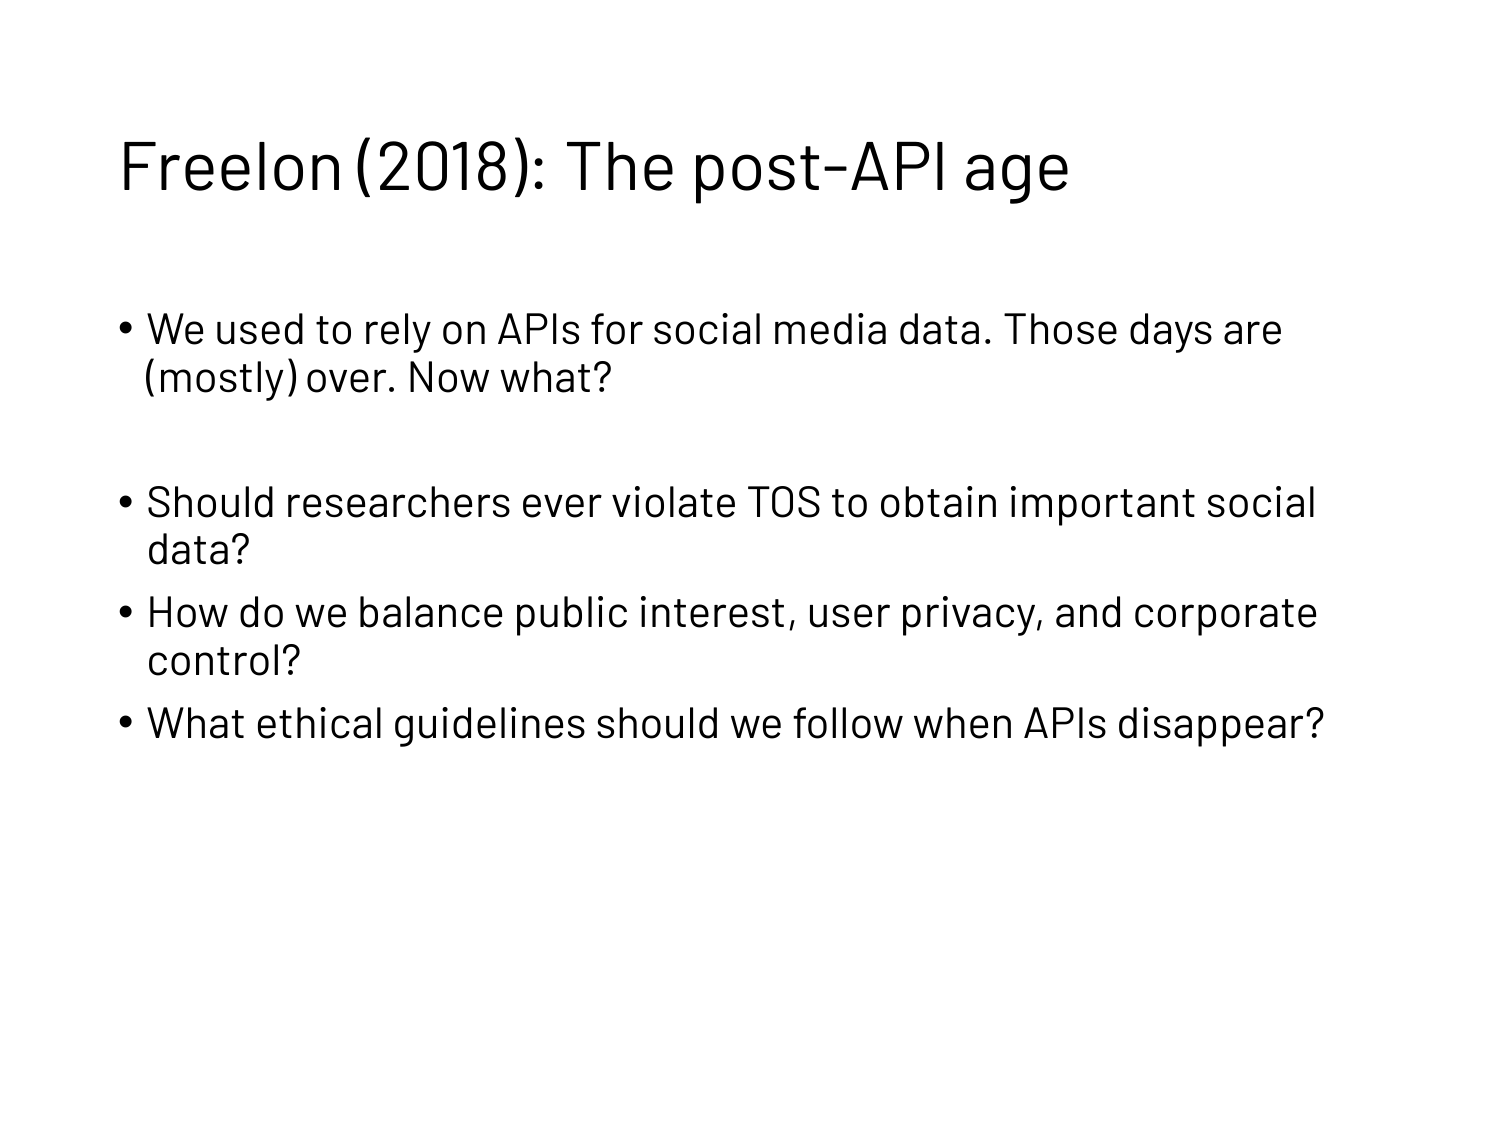

# Freelon (2018): The post-API age
We used to rely on APIs for social media data. Those days are (mostly) over. Now what?

Should researchers ever violate TOS to obtain important social data?
How do we balance public interest, user privacy, and corporate control?
What ethical guidelines should we follow when APIs disappear?